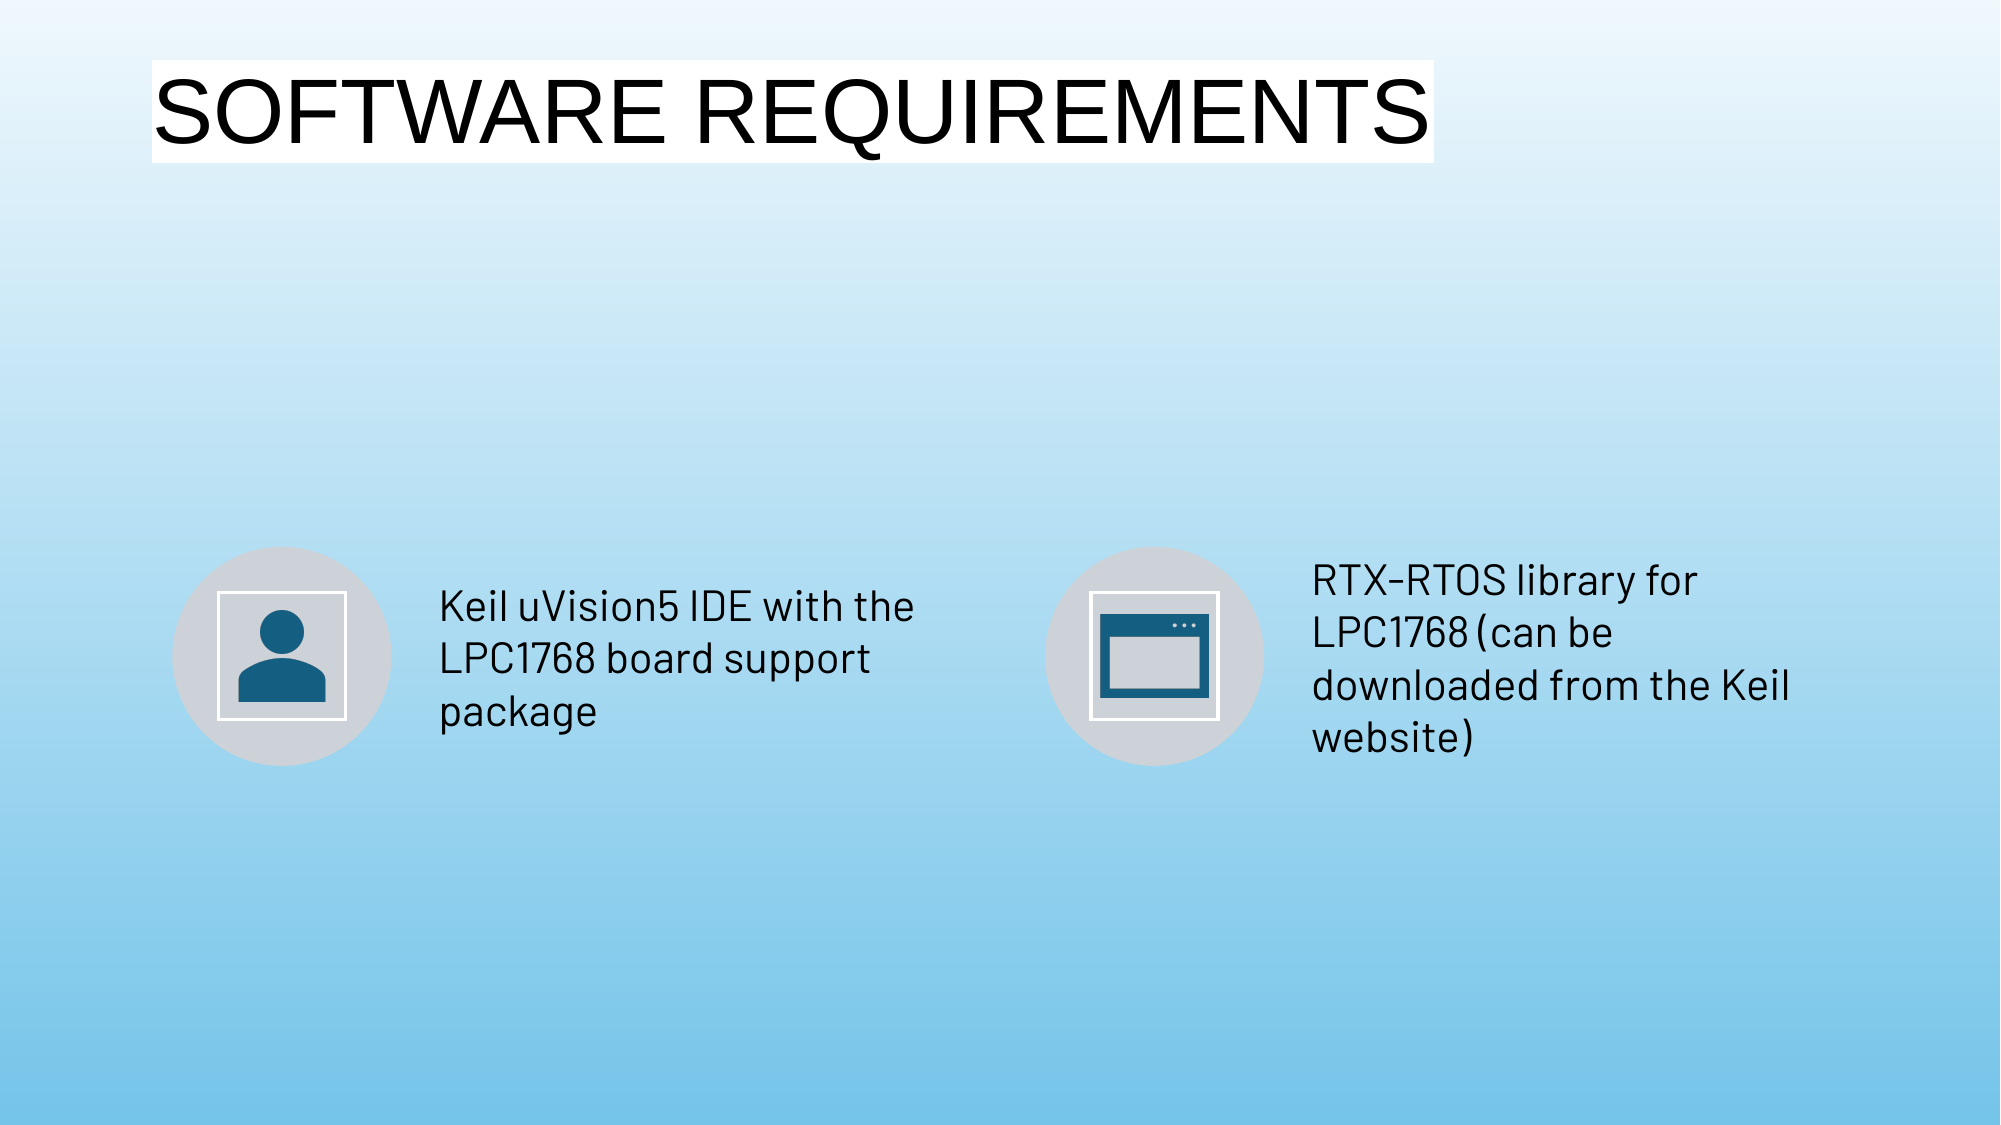

# SOFTWARE REQUIREMENTS
Keil uVision5 IDE with the LPC1768 board support package
RTX-RTOS library for LPC1768 (can be downloaded from the Keil website)